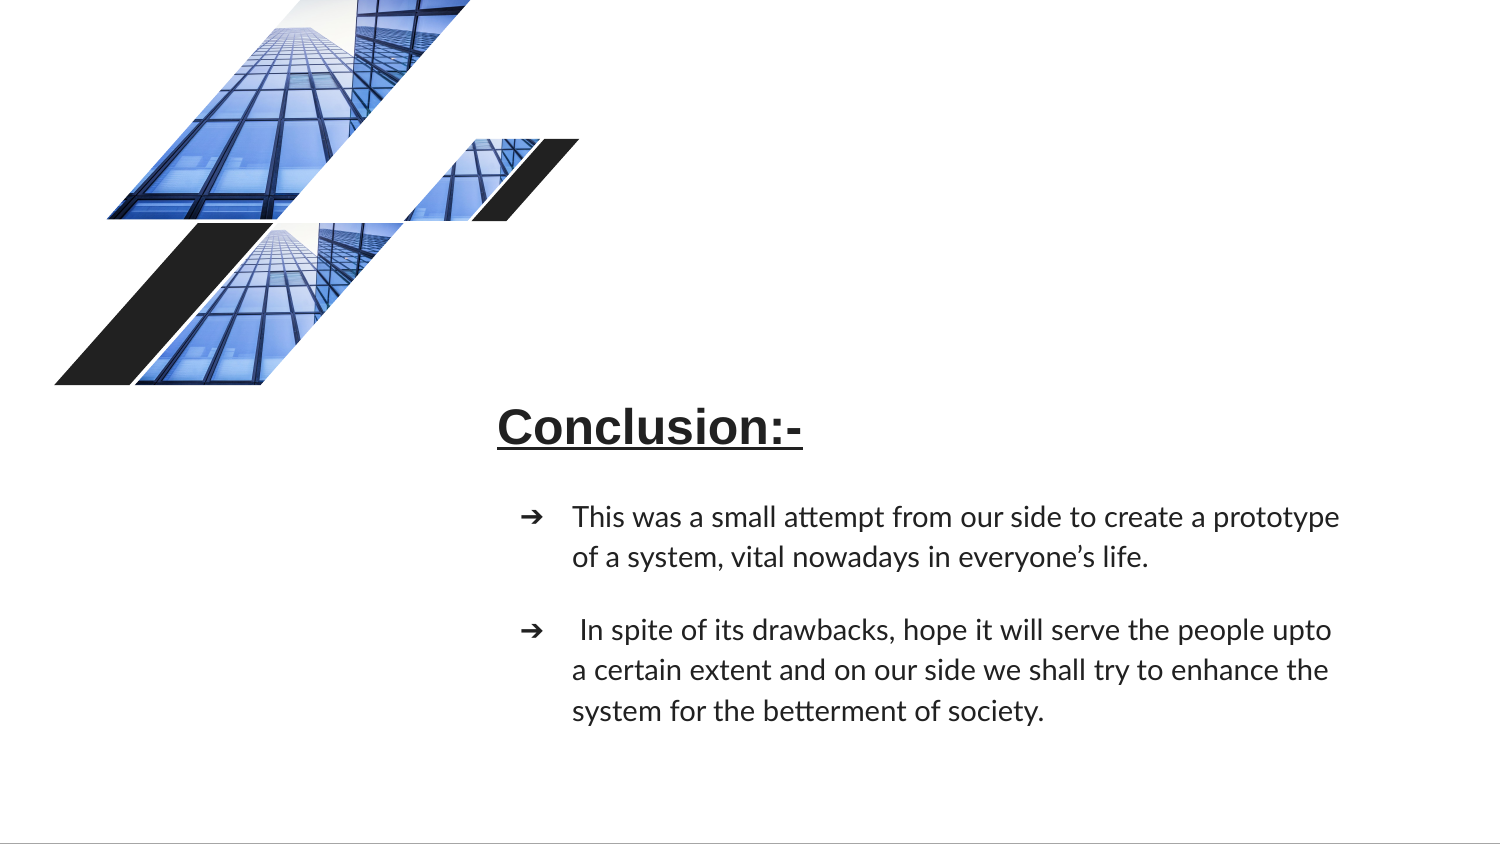

# Conclusion:-
This was a small attempt from our side to create a prototype of a system, vital nowadays in everyone’s life.
 In spite of its drawbacks, hope it will serve the people upto a certain extent and on our side we shall try to enhance the system for the betterment of society.